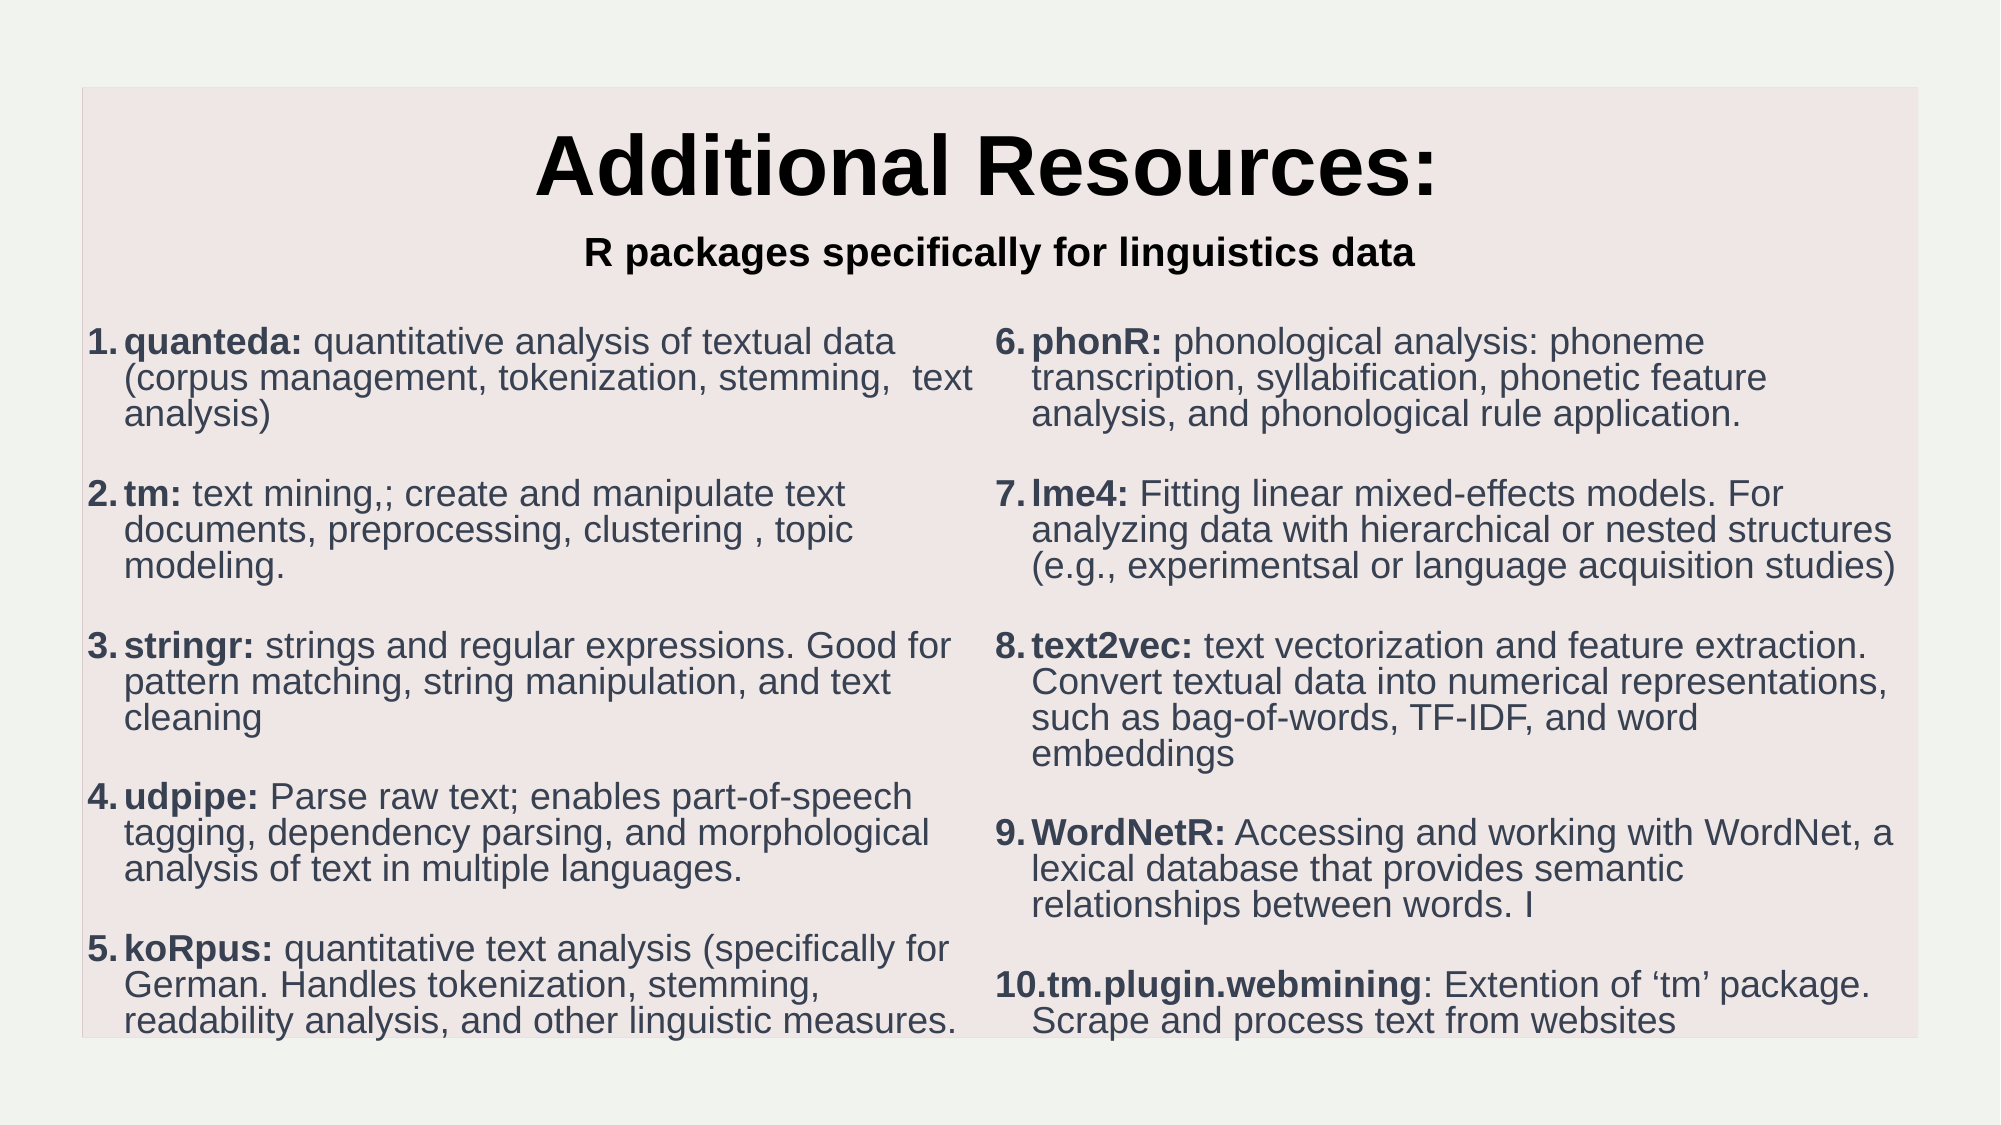

# Additional Resources:
R packages specifically for linguistics data
quanteda: quantitative analysis of textual data (corpus management, tokenization, stemming,  text analysis)
tm: text mining,; create and manipulate text documents, preprocessing, clustering , topic modeling.
stringr: strings and regular expressions. Good for pattern matching, string manipulation, and text cleaning
udpipe: Parse raw text; enables part-of-speech tagging, dependency parsing, and morphological analysis of text in multiple languages.
koRpus: quantitative text analysis (specifically for  German. Handles tokenization, stemming, readability analysis, and other linguistic measures.

phonR: phonological analysis: phoneme transcription, syllabification, phonetic feature analysis, and phonological rule application.
lme4: Fitting linear mixed-effects models. For analyzing data with hierarchical or nested structures (e.g., experimentsal or language acquisition studies)
text2vec: text vectorization and feature extraction. Convert textual data into numerical representations, such as bag-of-words, TF-IDF, and word embeddings
WordNetR: Accessing and working with WordNet, a lexical database that provides semantic relationships between words. I
tm.plugin.webmining: Extention of ‘tm’ package. Scrape and process text from websites